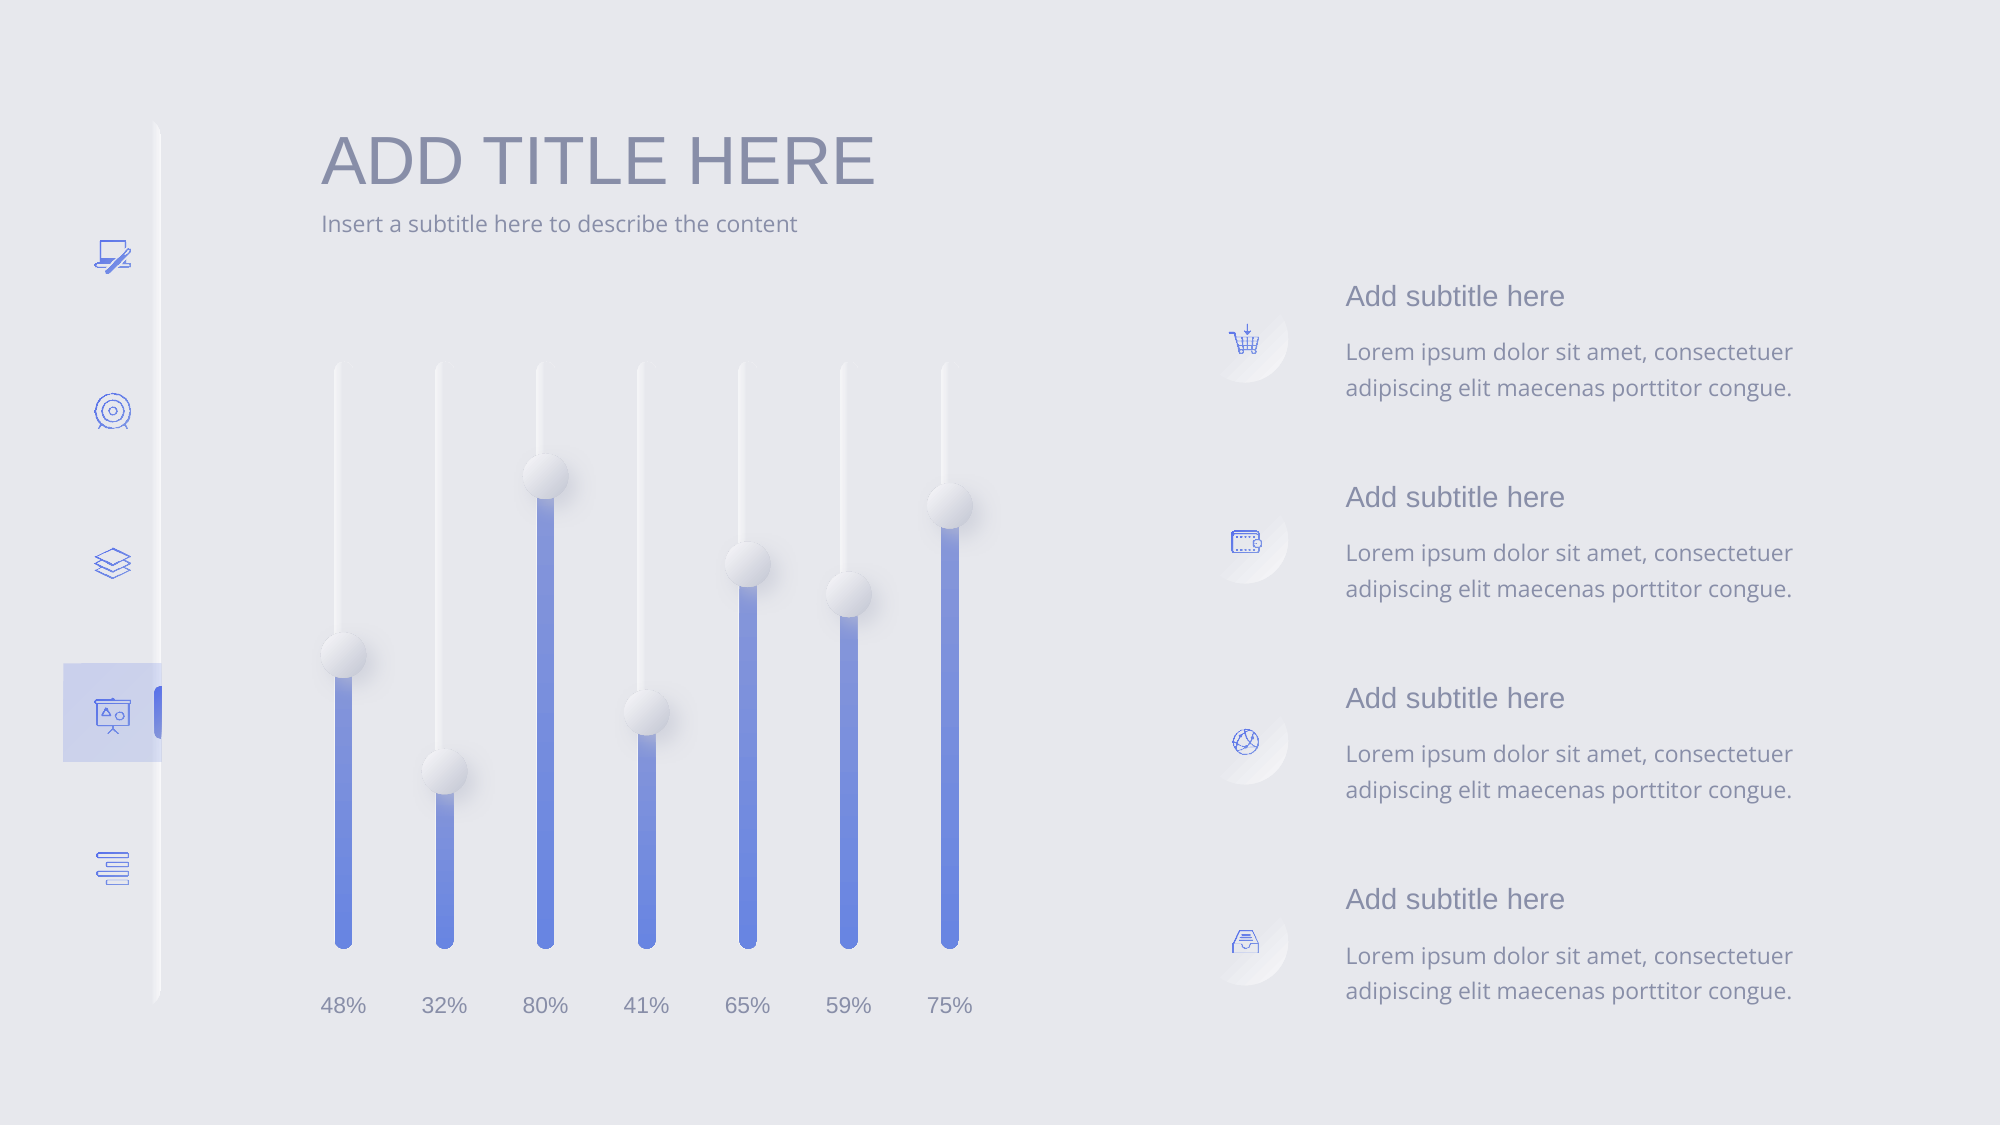

ADD TITLE HERE

Insert a subtitle here to describe the content
Add subtitle here
Lorem ipsum dolor sit amet, consectetuer adipiscing elit maecenas porttitor congue.

Add subtitle here
Lorem ipsum dolor sit amet, consectetuer adipiscing elit maecenas porttitor congue.

Add subtitle here
Lorem ipsum dolor sit amet, consectetuer adipiscing elit maecenas porttitor congue.

Add subtitle here
Lorem ipsum dolor sit amet, consectetuer adipiscing elit maecenas porttitor congue.

48%
32%
80%
41%
65%
59%
75%